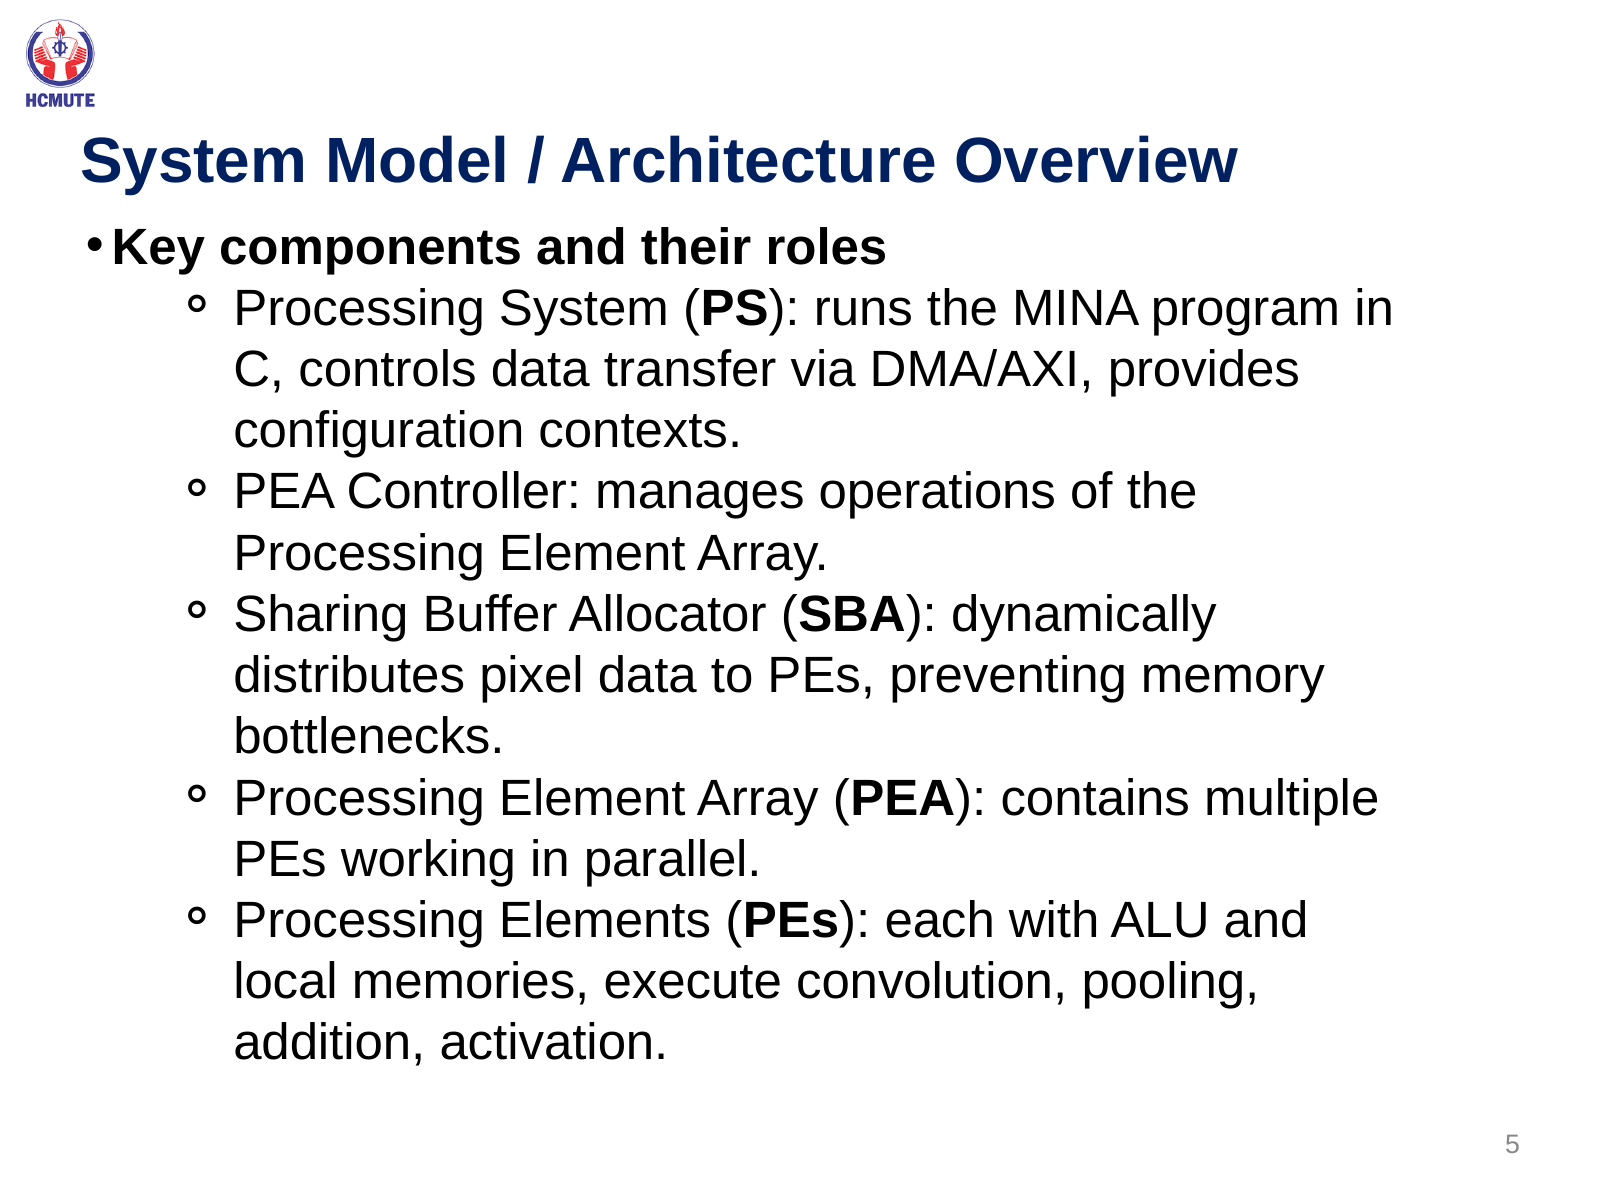

System Model / Architecture Overview

Key components and their roles
Processing System (PS): runs the MINA program in C, controls data transfer via DMA/AXI, provides configuration contexts.
PEA Controller: manages operations of the Processing Element Array.
Sharing Buffer Allocator (SBA): dynamically distributes pixel data to PEs, preventing memory bottlenecks.
Processing Element Array (PEA): contains multiple PEs working in parallel.
Processing Elements (PEs): each with ALU and local memories, execute convolution, pooling, addition, activation.

5